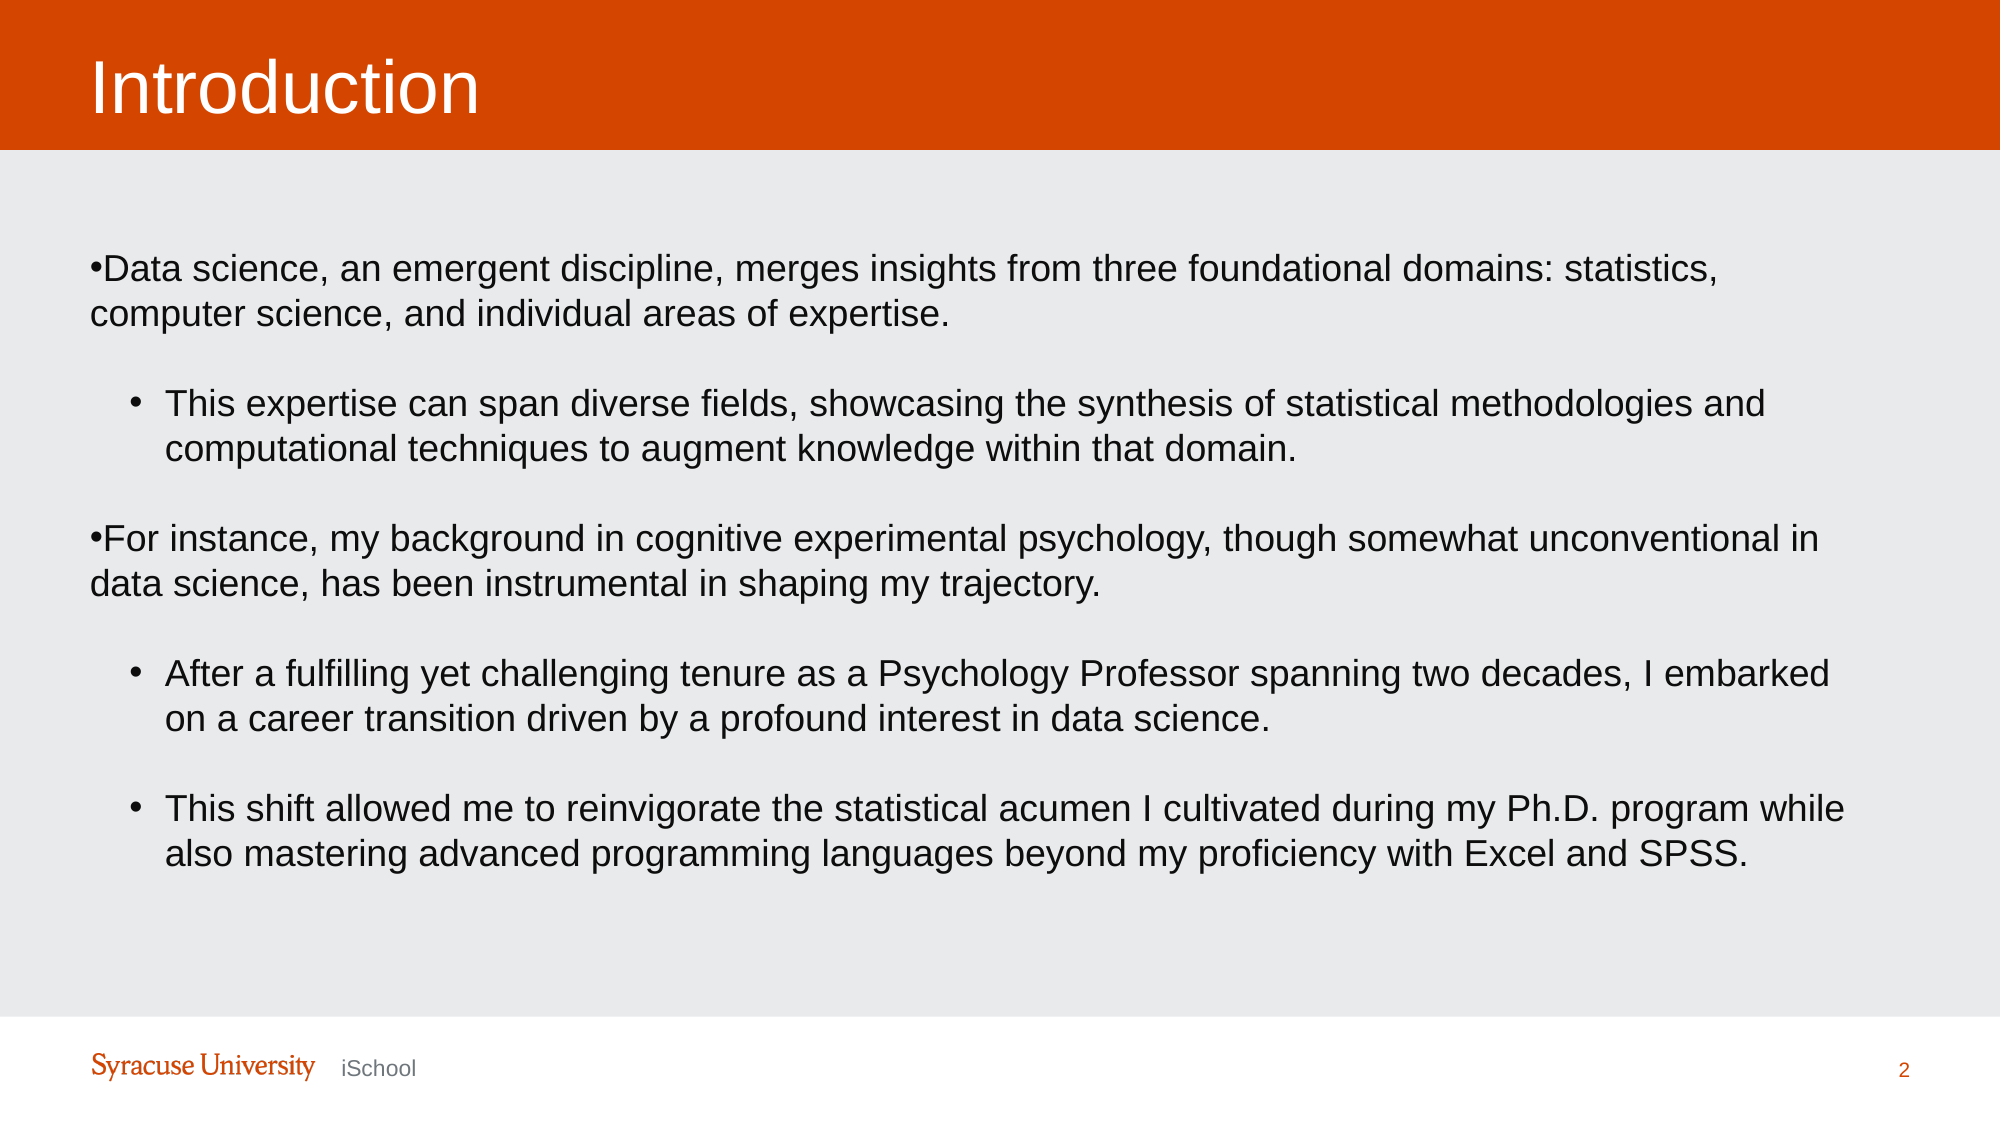

# Introduction

Data science, an emergent discipline, merges insights from three foundational domains: statistics, computer science, and individual areas of expertise.

This expertise can span diverse fields, showcasing the synthesis of statistical methodologies and computational techniques to augment knowledge within that domain.

For instance, my background in cognitive experimental psychology, though somewhat unconventional in data science, has been instrumental in shaping my trajectory.

After a fulfilling yet challenging tenure as a Psychology Professor spanning two decades, I embarked on a career transition driven by a profound interest in data science.

This shift allowed me to reinvigorate the statistical acumen I cultivated during my Ph.D. program while also mastering advanced programming languages beyond my proficiency with Excel and SPSS.
2
iSchool